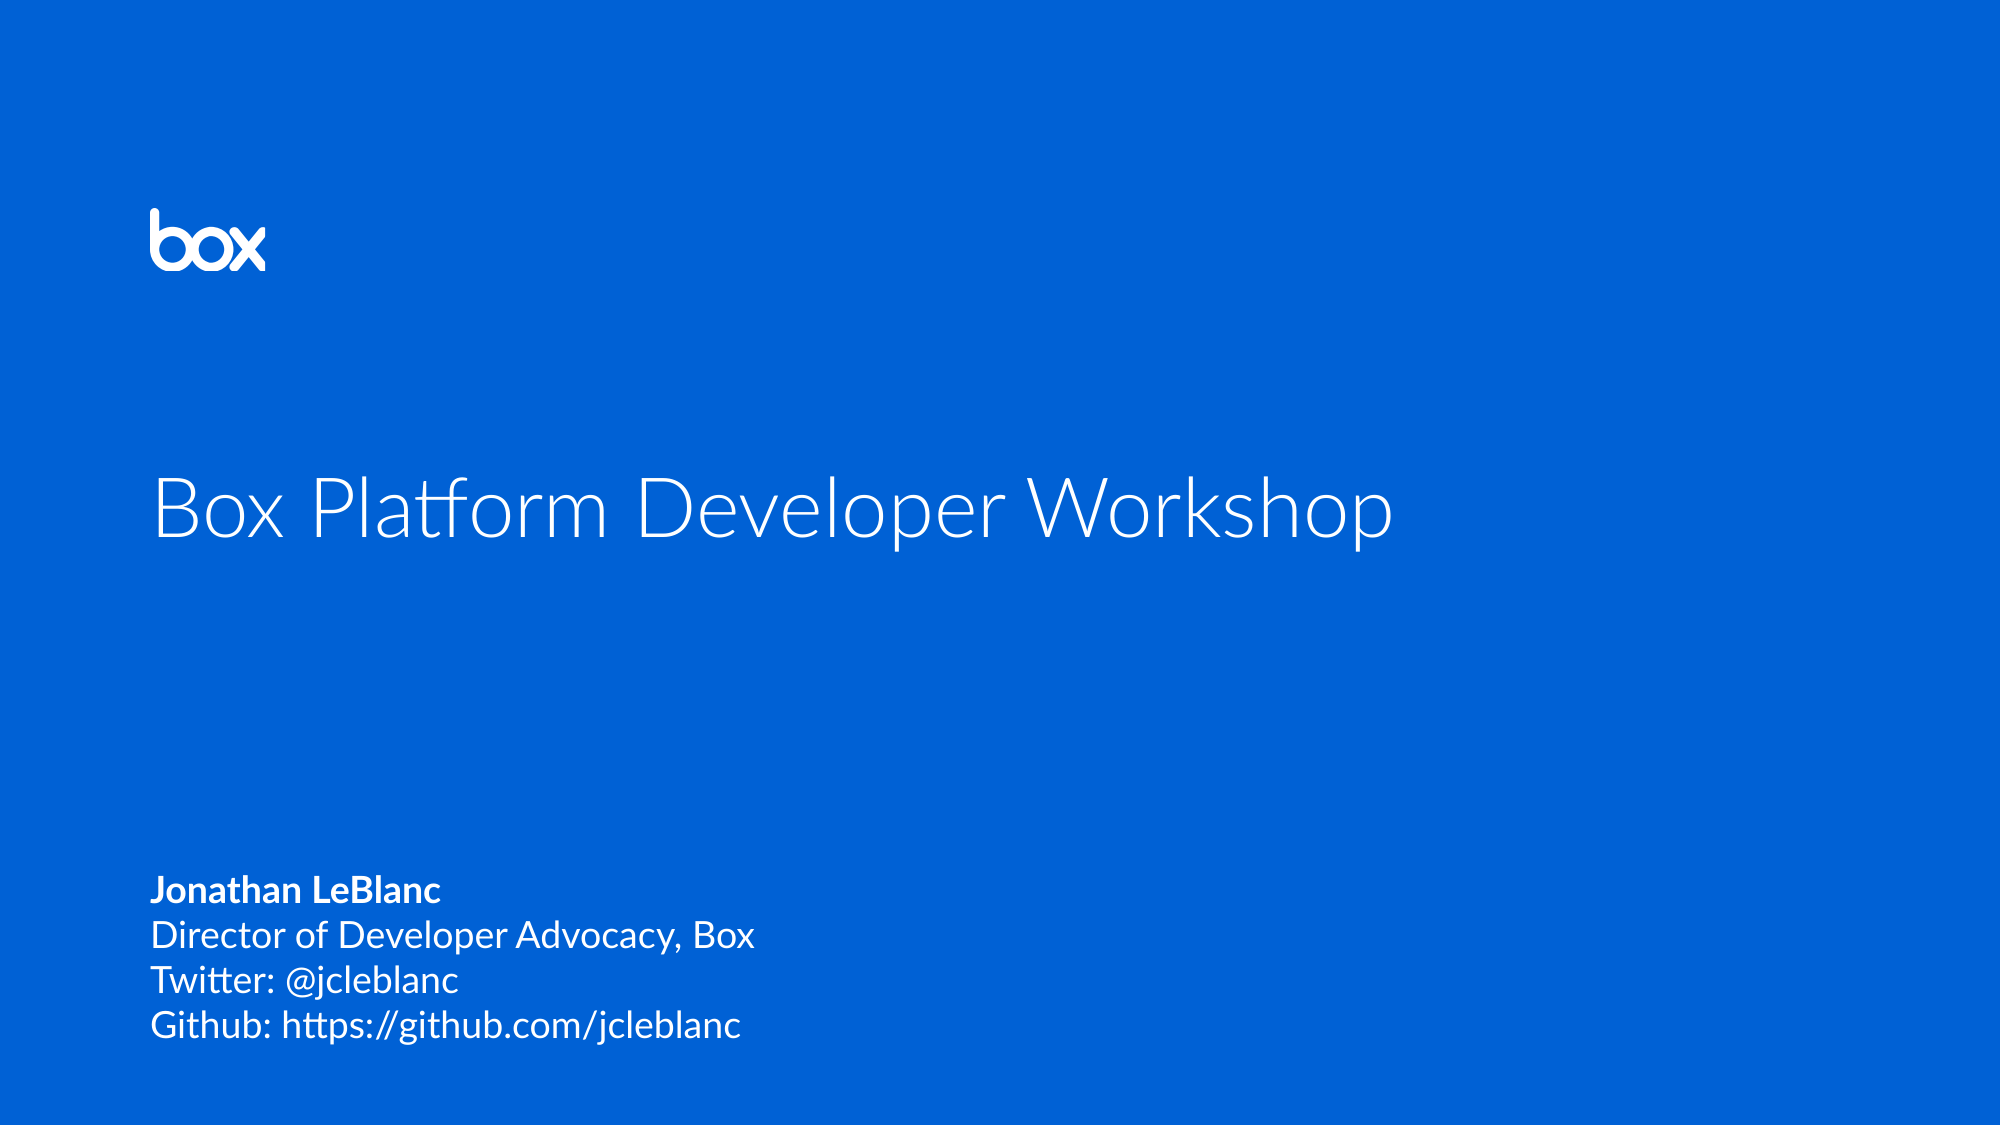

# Box Platform Developer Workshop
Jonathan LeBlanc
Director of Developer Advocacy, Box
Twitter: @jcleblanc
Github: https://github.com/jcleblanc